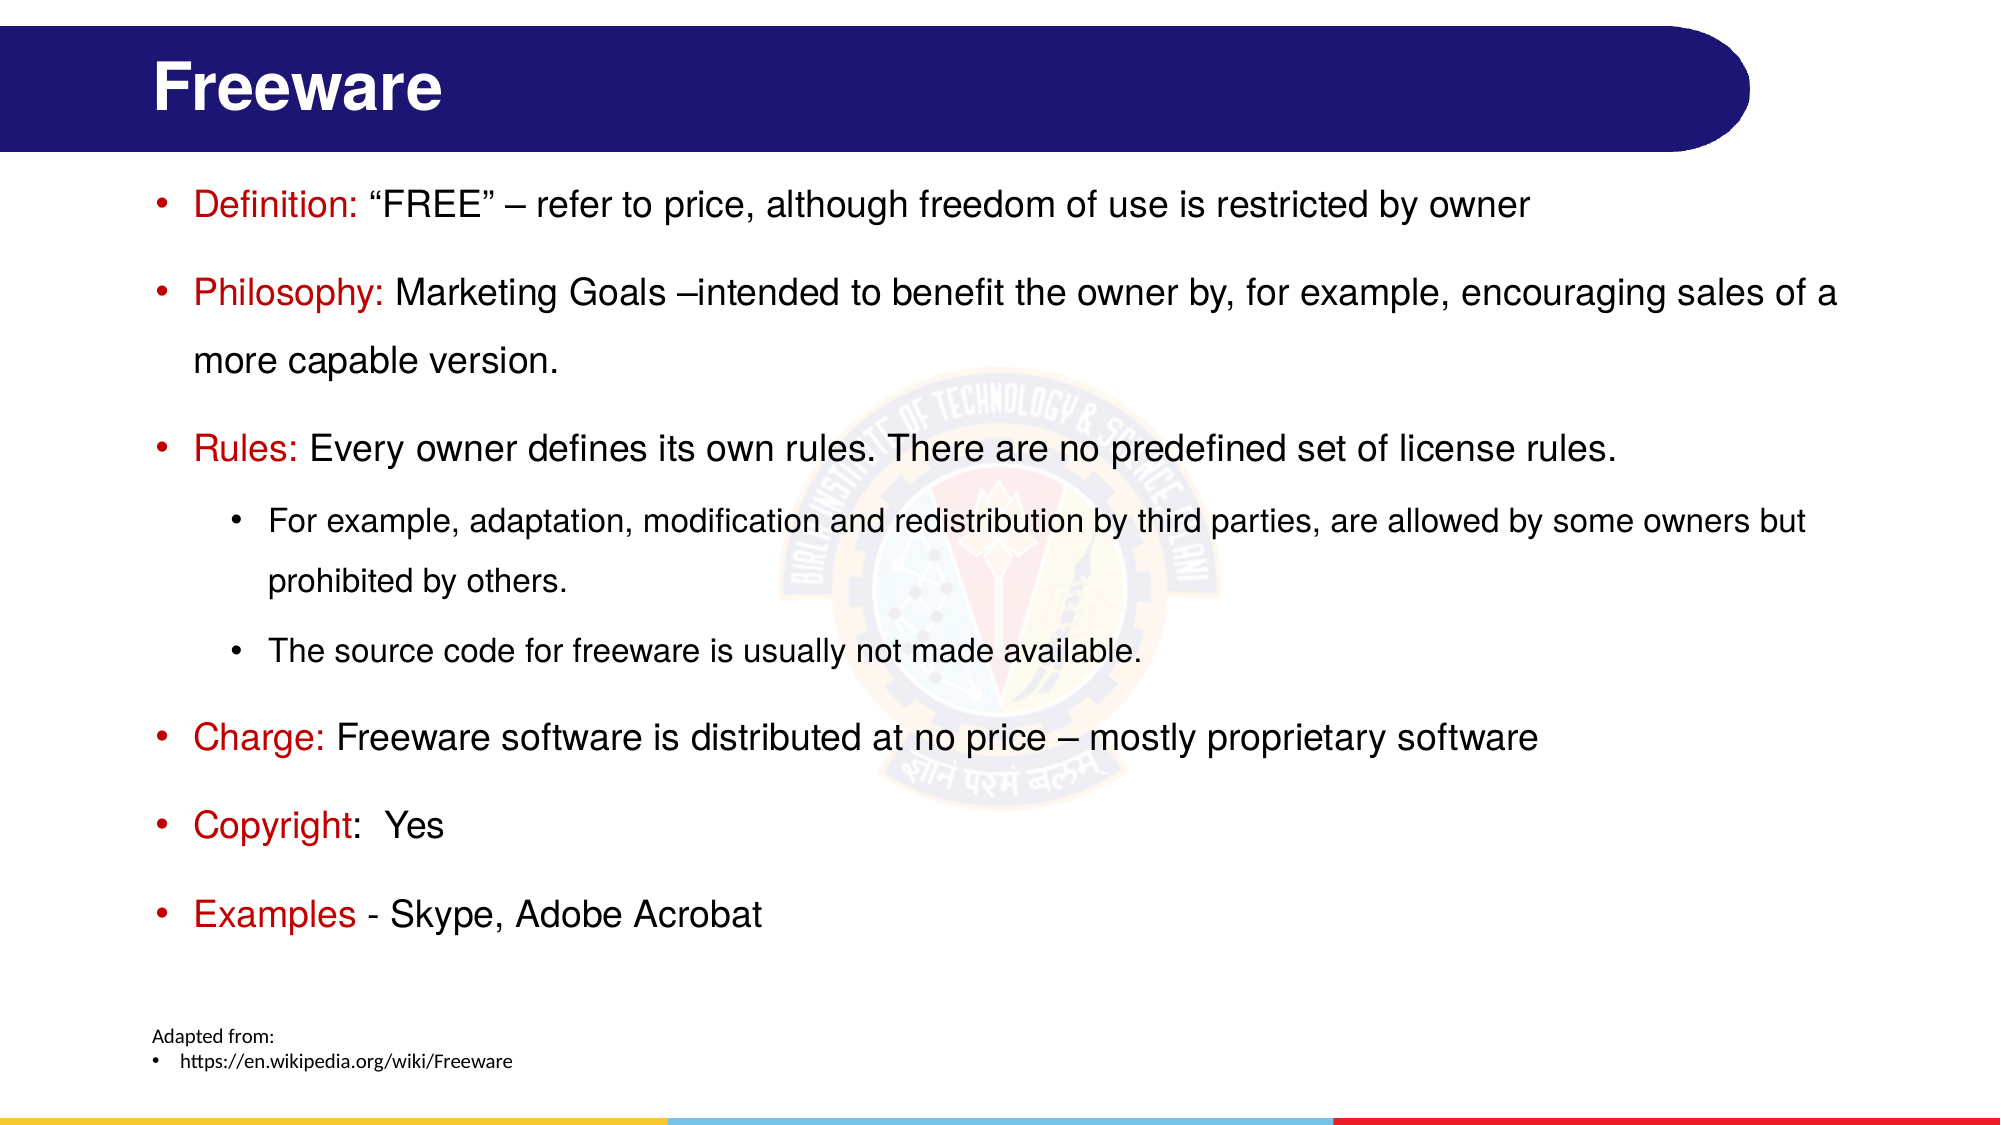

# Freeware
Definition: “FREE” – refer to price, although freedom of use is restricted by owner
Philosophy: Marketing Goals –intended to benefit the owner by, for example, encouraging sales of a more capable version.
Rules: Every owner defines its own rules. There are no predefined set of license rules.
For example, adaptation, modification and redistribution by third parties, are allowed by some owners but prohibited by others.
The source code for freeware is usually not made available.
Charge: Freeware software is distributed at no price – mostly proprietary software
Copyright:  Yes
Examples - Skype, Adobe Acrobat

Adapted from:
https://en.wikipedia.org/wiki/Freeware